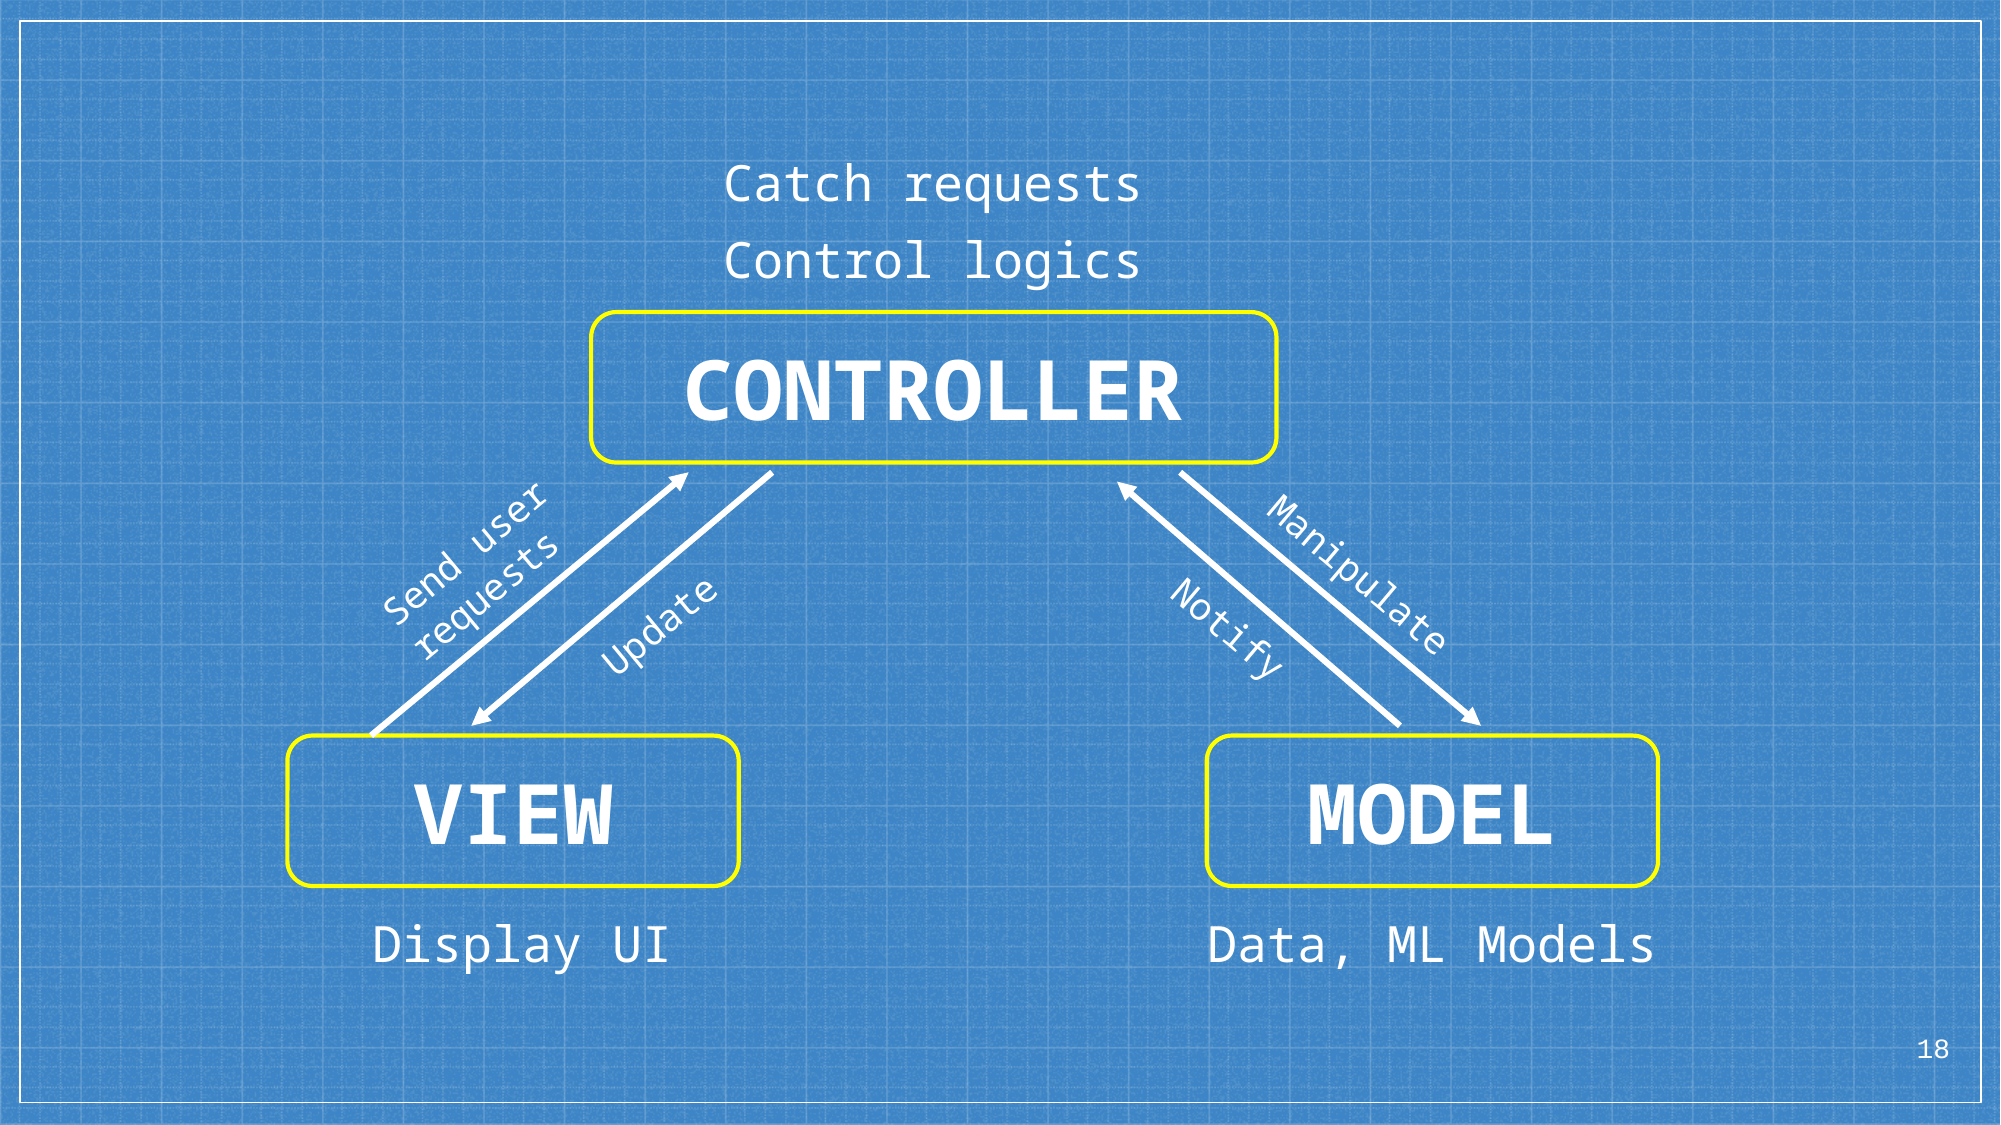

Catch requests
Control logics
CONTROLLER
Send user requests
Manipulate
Update
Notify
VIEW
MODEL
Display UI
Data, ML Models
18